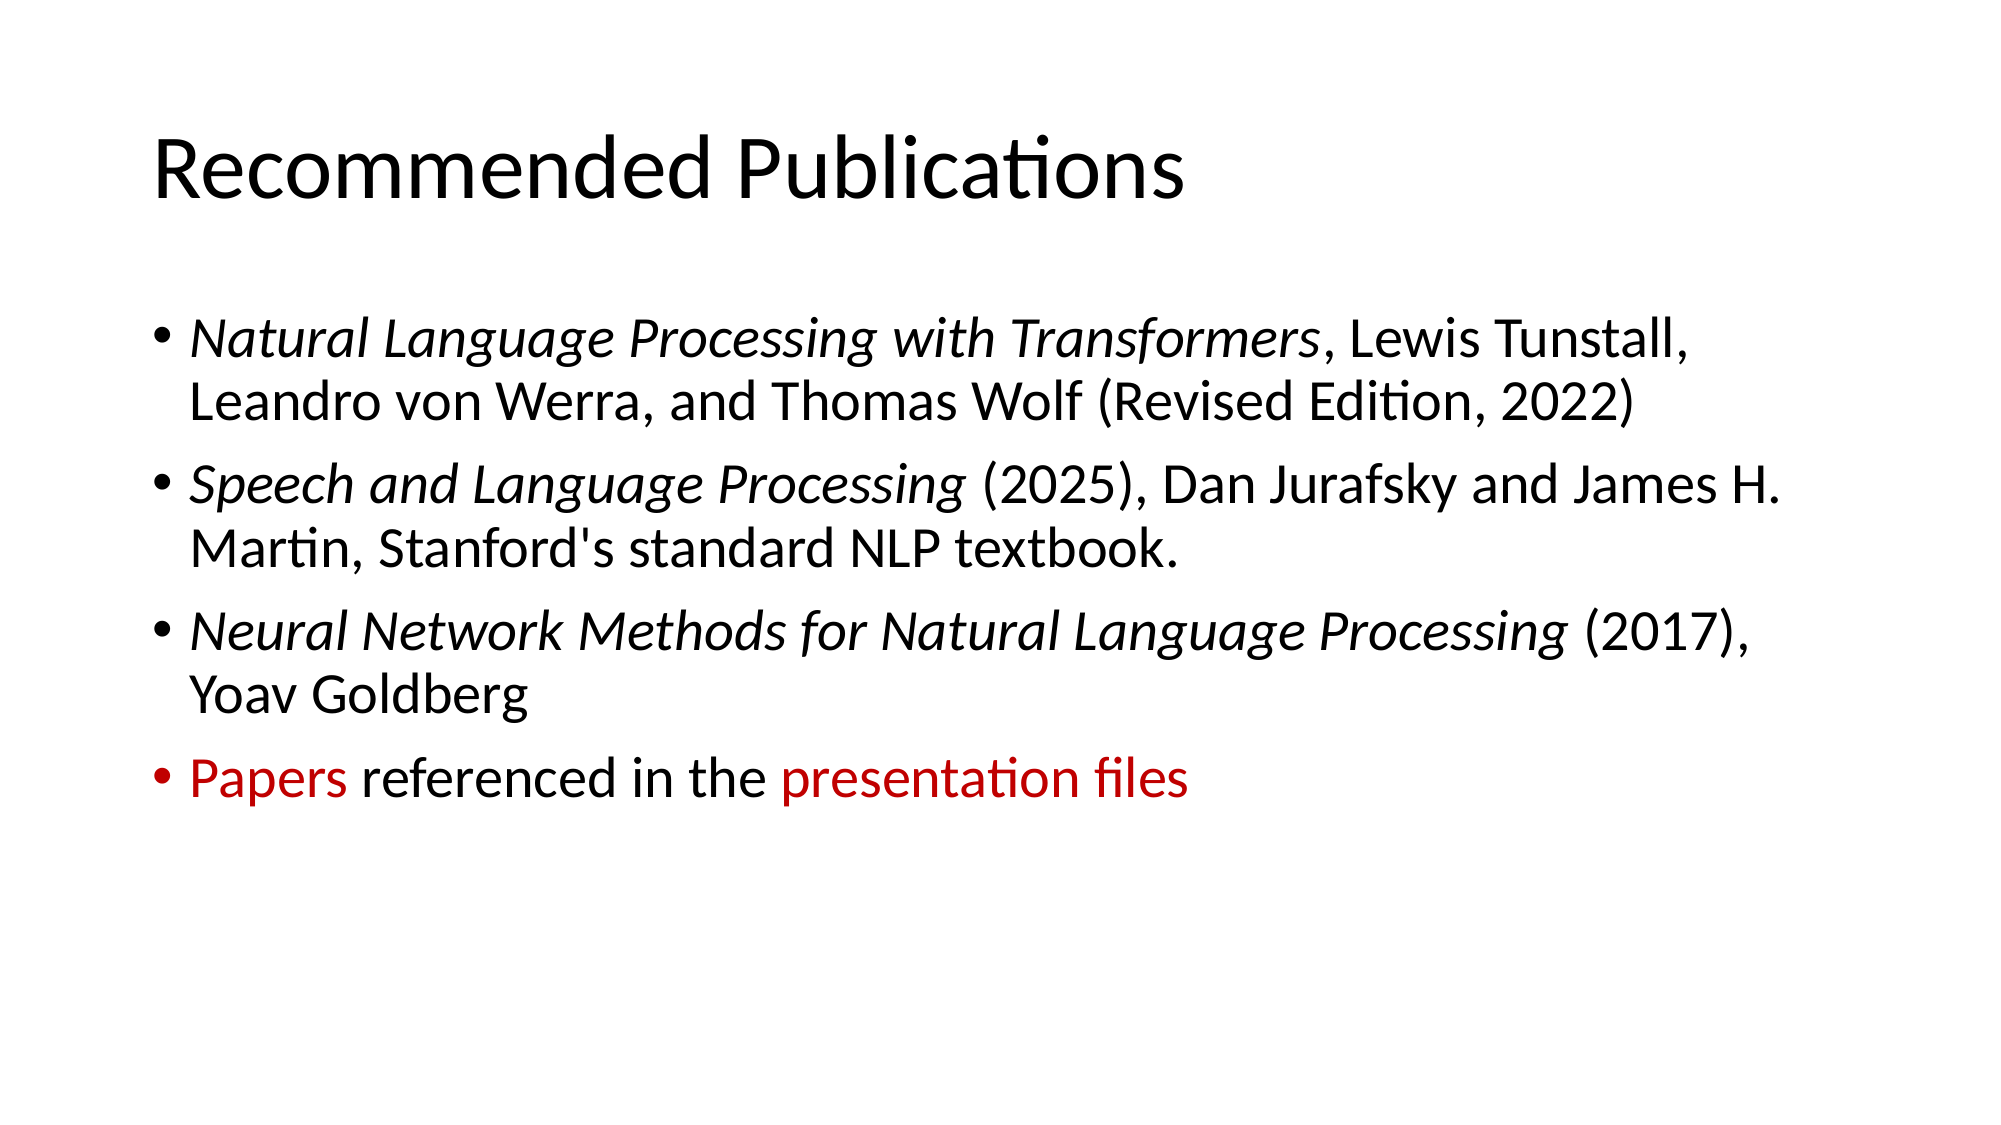

# Recommended Publications
Natural Language Processing with Transformers, Lewis Tunstall, Leandro von Werra, and Thomas Wolf (Revised Edition, 2022)
Speech and Language Processing (2025), Dan Jurafsky and James H. Martin, Stanford's standard NLP textbook.
Neural Network Methods for Natural Language Processing (2017), Yoav Goldberg
Papers referenced in the presentation files